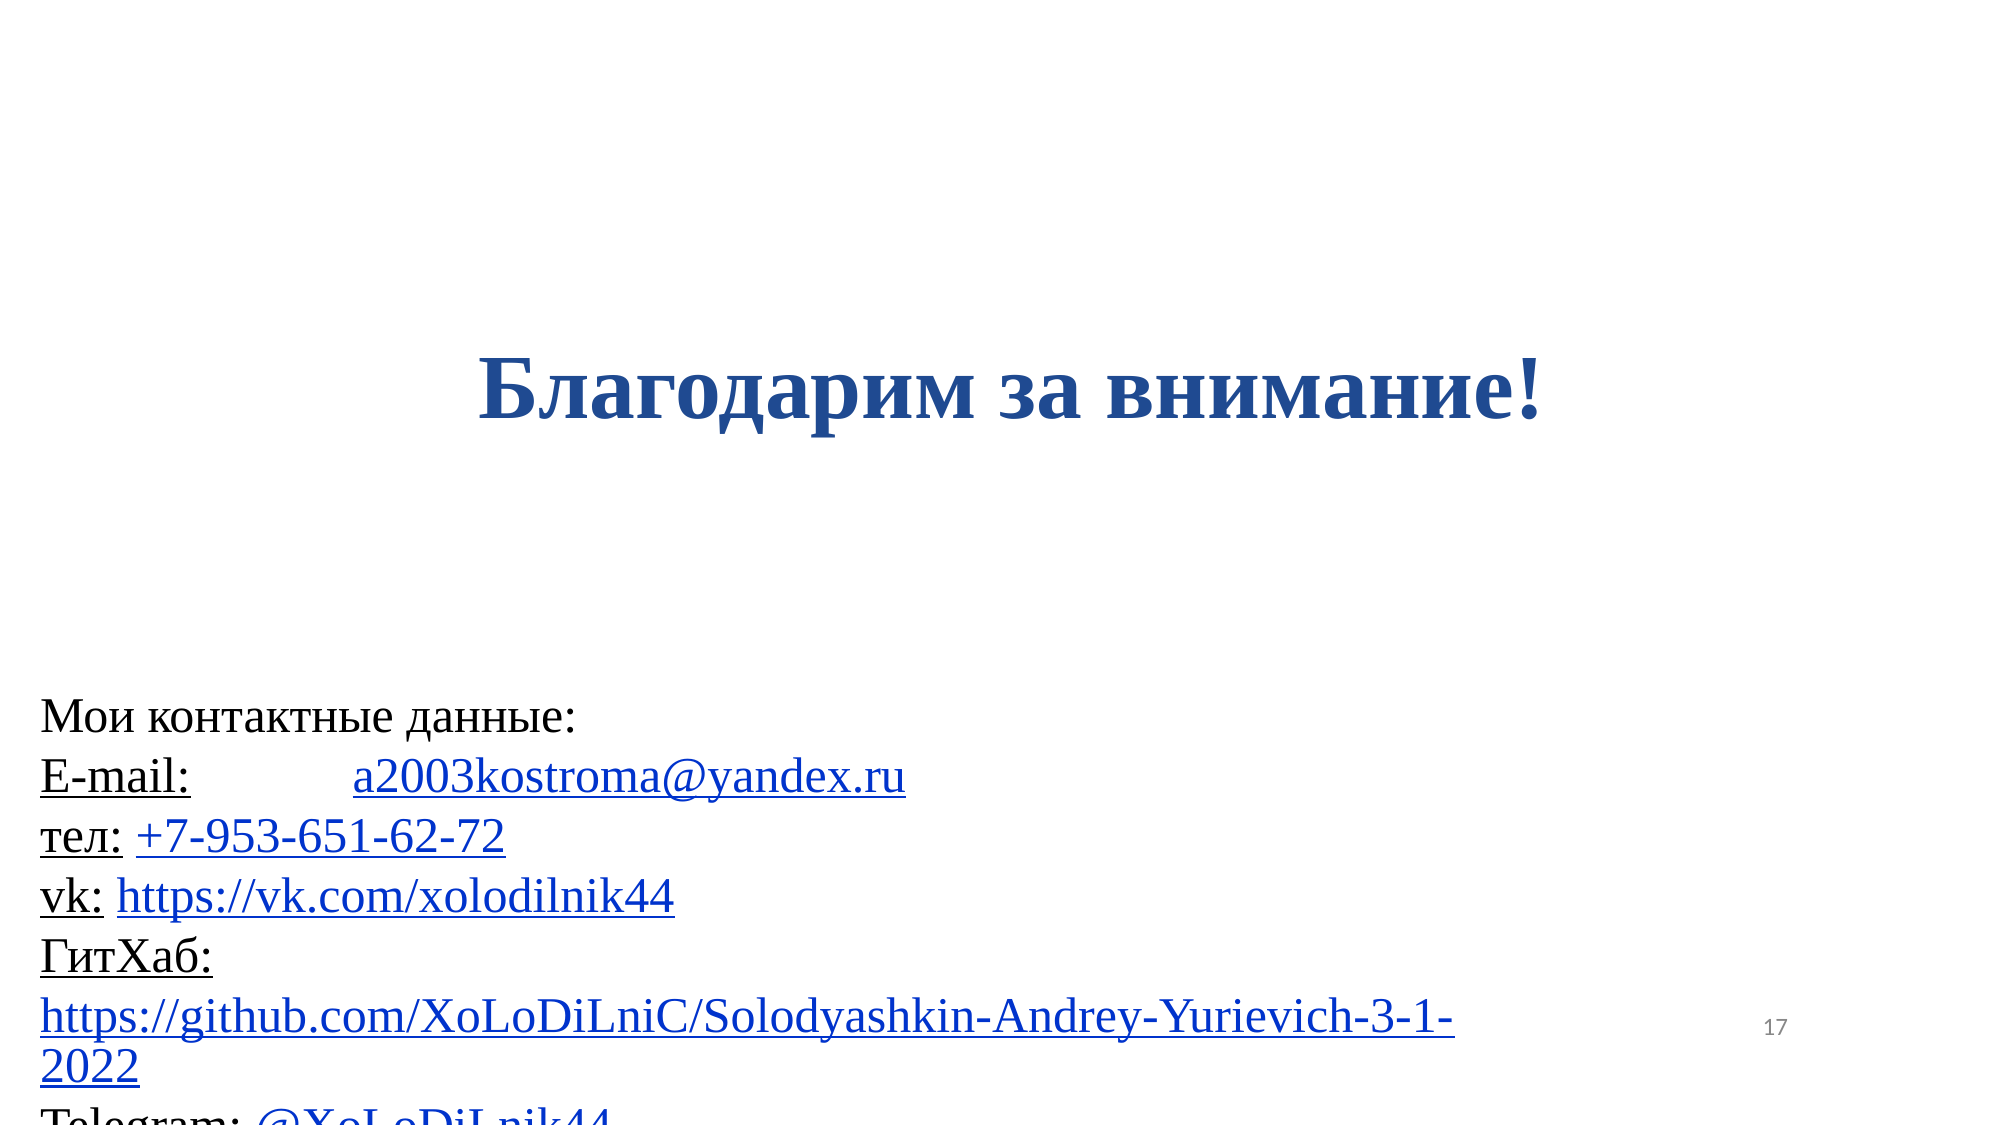

Благодарим за внимание!
Мои контактные данные:
E-mail:	 a2003kostroma@yandex.ru
тел: +7-953-651-62-72
vk: https://vk.com/xolodilnik44
ГитХаб: https://github.com/XoLoDiLniC/Solodyashkin-Andrey-Yurievich-3-1-2022
Telegram: @XoLoDiLnik44
17